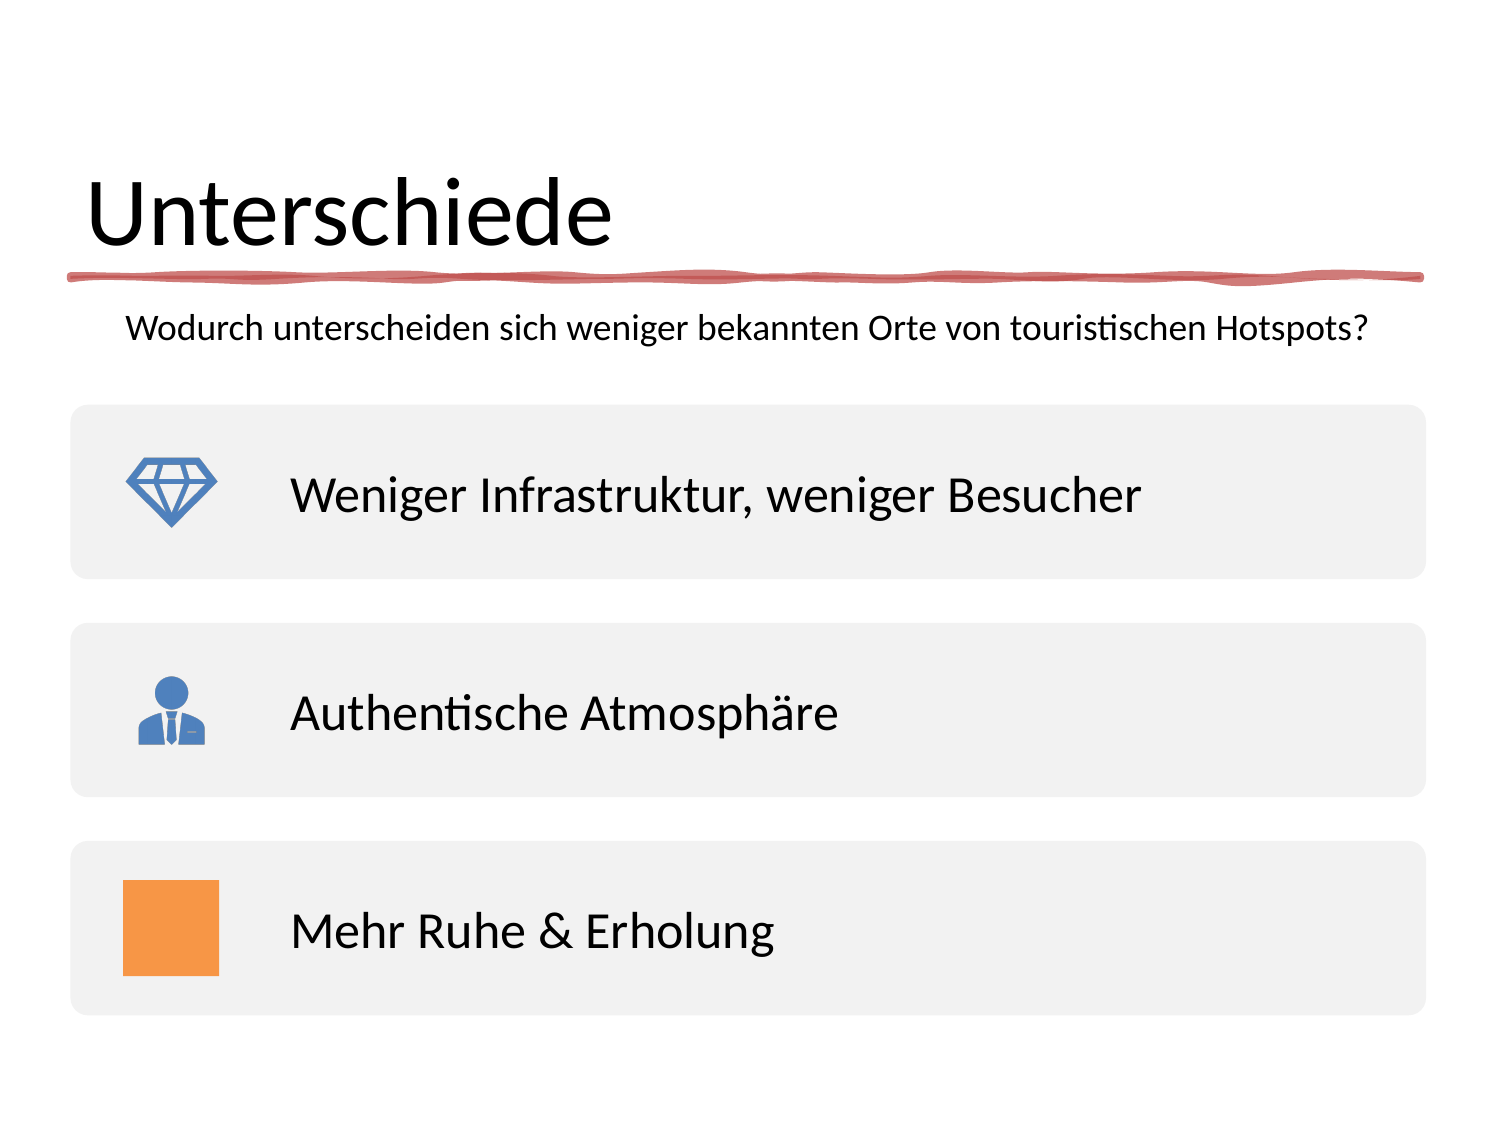

# Unterschiede

Wodurch unterscheiden sich weniger bekannten Orte von touristischen Hotspots?

Weniger Infrastruktur, weniger Besucher
Authentische Atmosphäre
Mehr Ruhe & Erholung